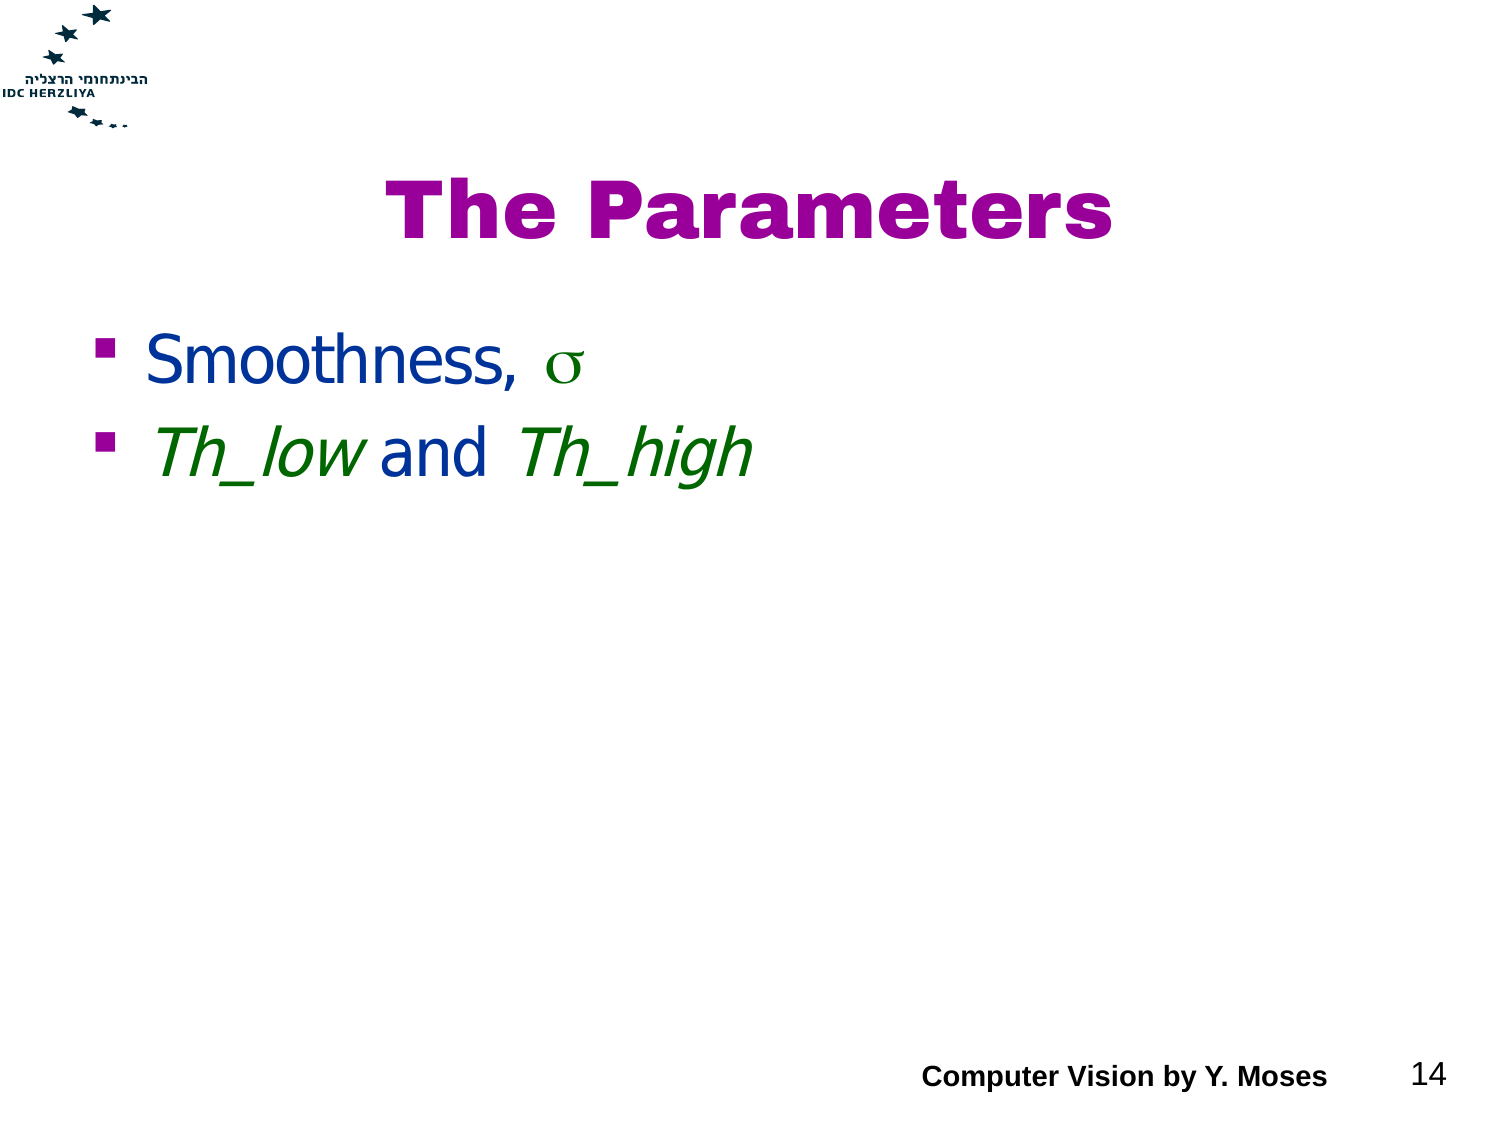

# The Parameters
Smoothness, σ
Th_low and Th_high
Computer Vision by Y. Moses
14